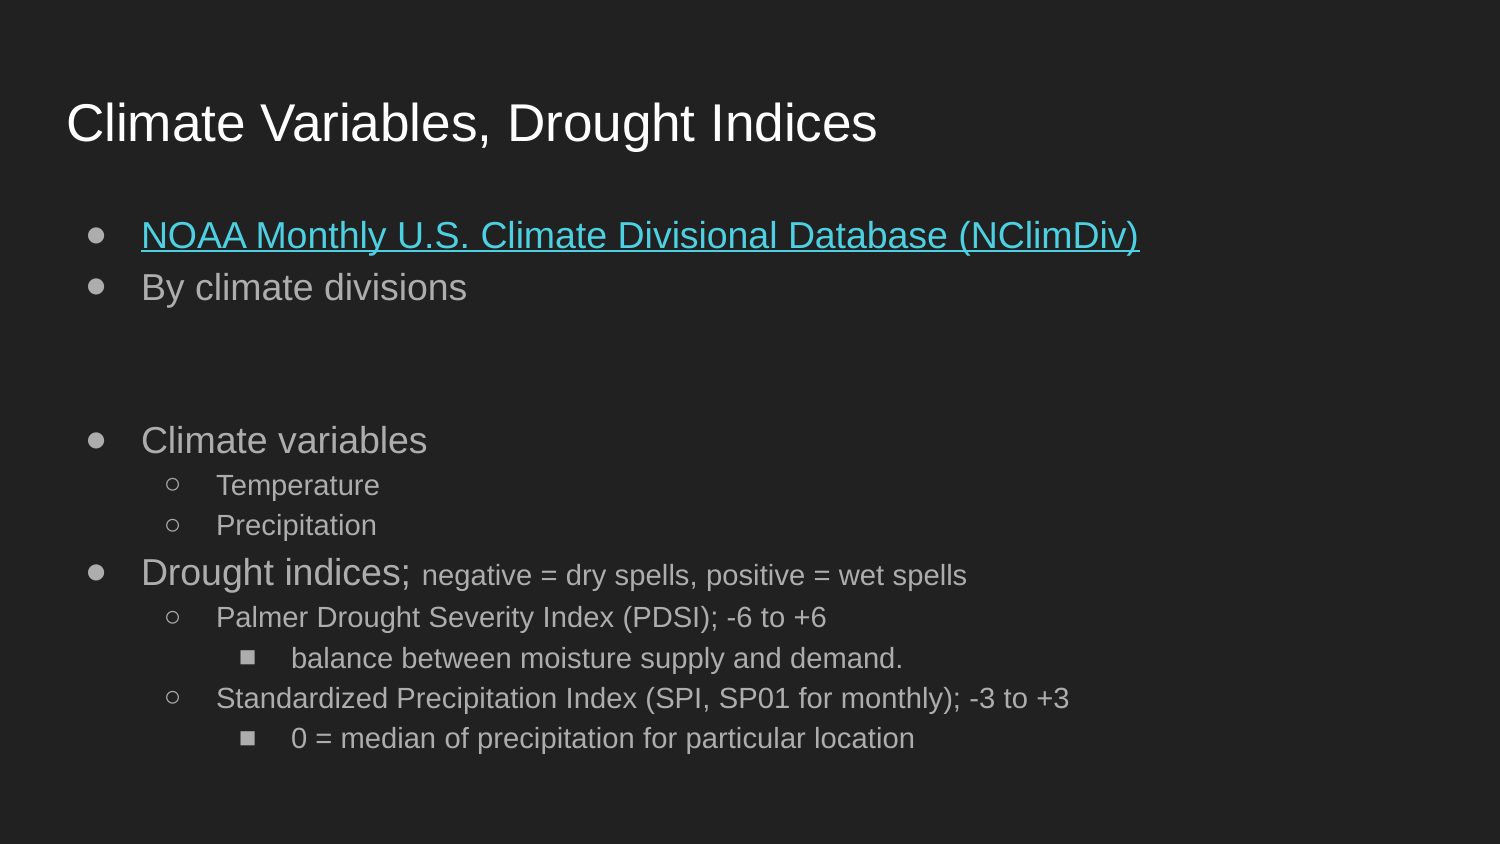

# Climate Variables, Drought Indices
NOAA Monthly U.S. Climate Divisional Database (NClimDiv)
By climate divisions

Climate variables
Temperature
Precipitation
Drought indices; negative = dry spells, positive = wet spells
Palmer Drought Severity Index (PDSI); -6 to +6
balance between moisture supply and demand.
Standardized Precipitation Index (SPI, SP01 for monthly); -3 to +3
0 = median of precipitation for particular location